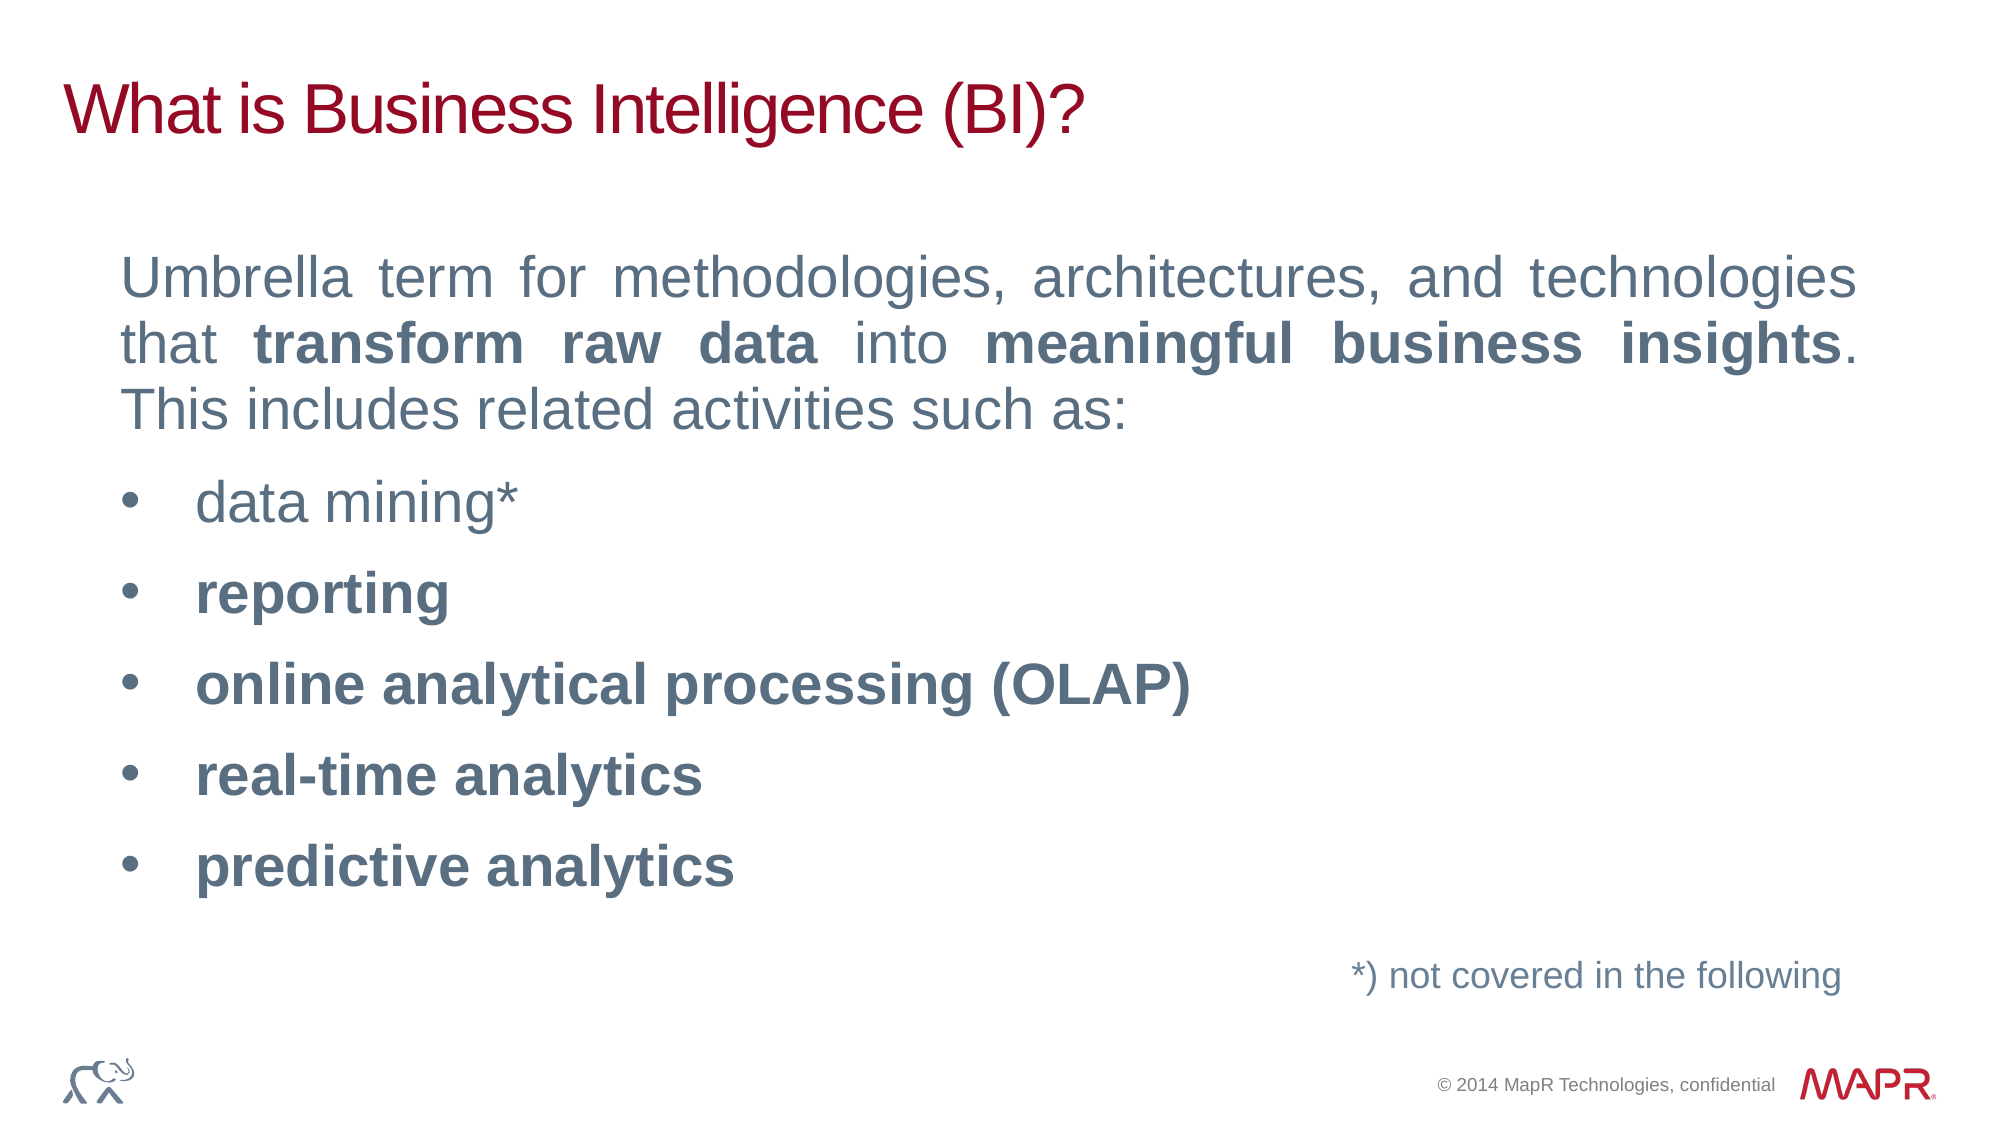

# What is Business Intelligence (BI)?
Umbrella term for methodologies, architectures, and technologies that transform raw data into meaningful business insights.
This includes related activities such as:
data mining*
reporting
online analytical processing (OLAP)
real-time analytics
predictive analytics
*) not covered in the following